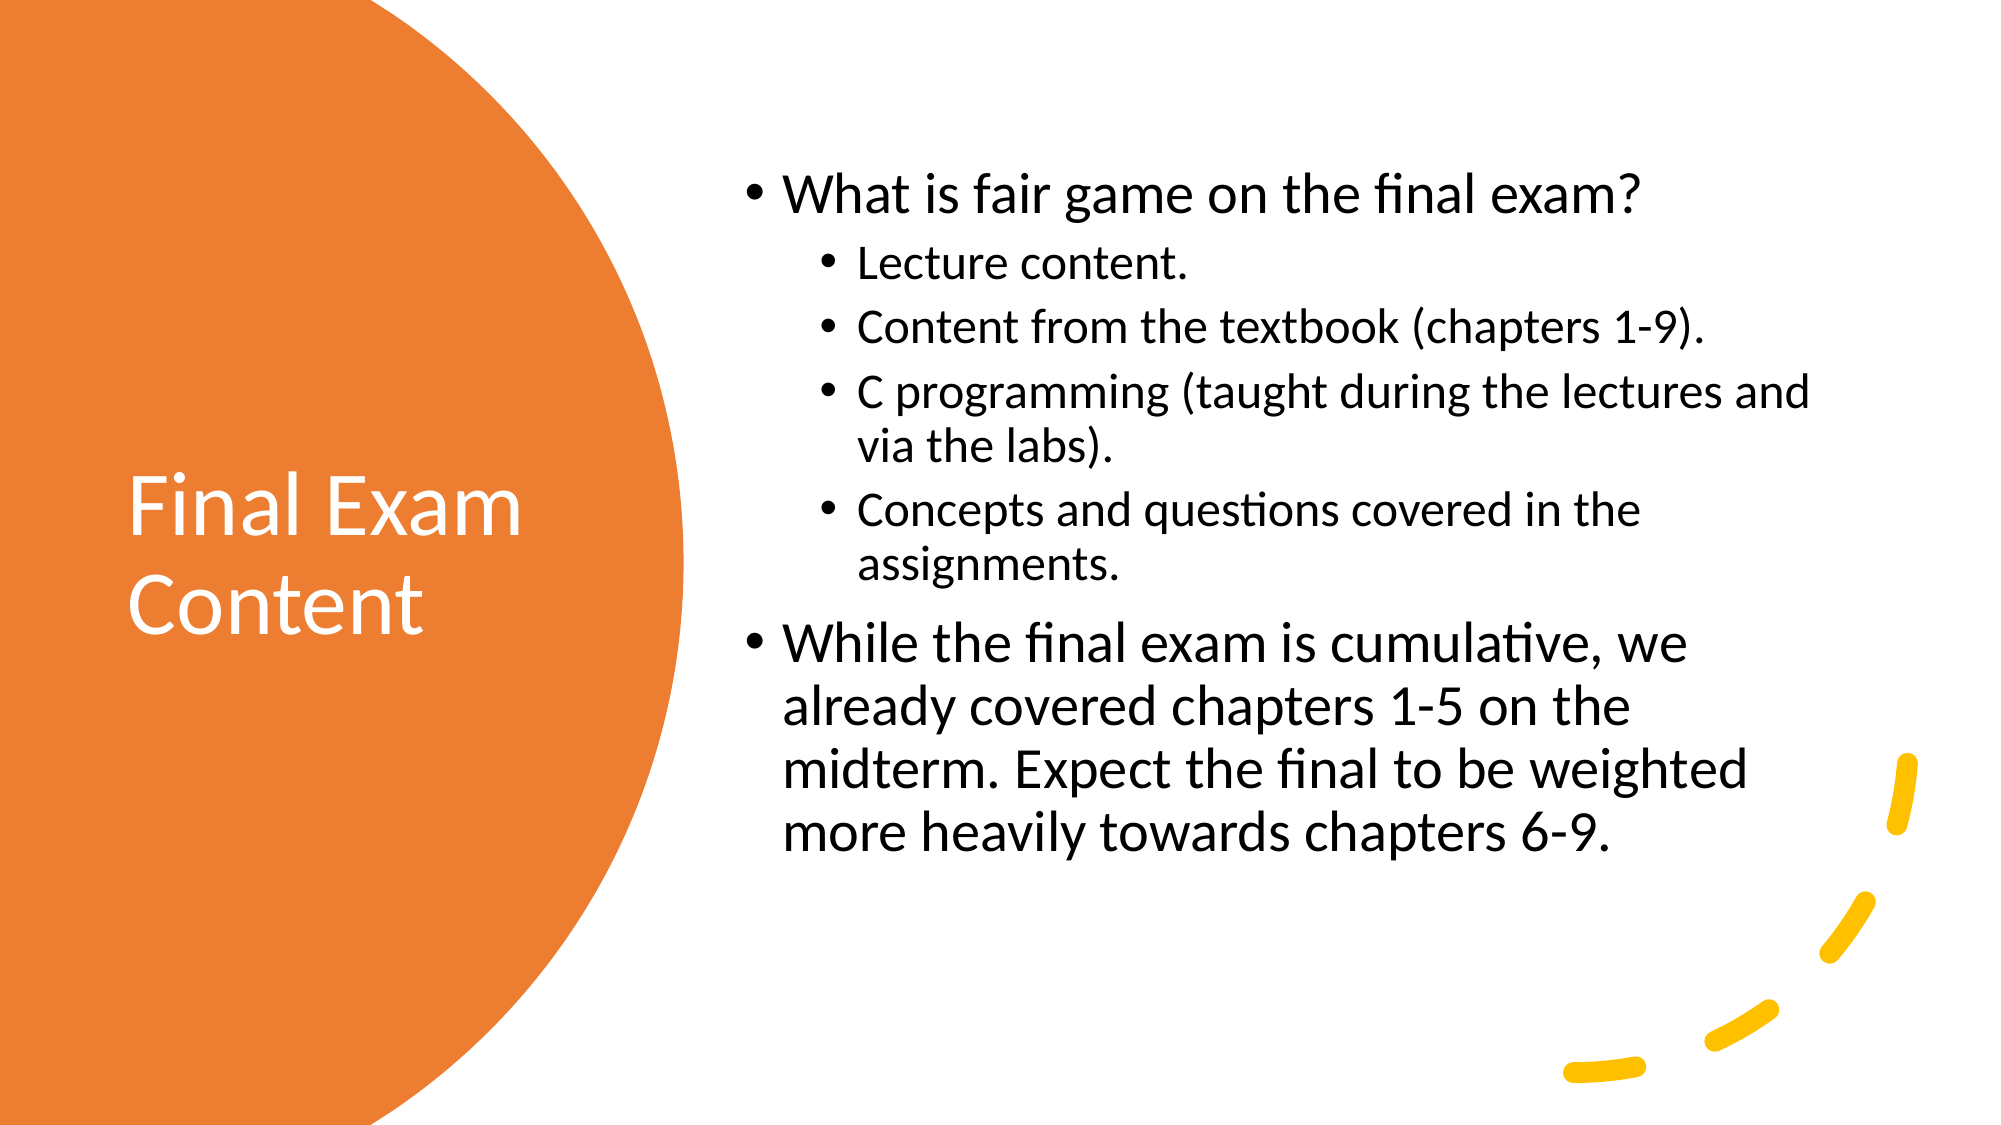

What is fair game on the final exam?
Lecture content.
Content from the textbook (chapters 1-9).
C programming (taught during the lectures and via the labs).
Concepts and questions covered in the assignments.
While the final exam is cumulative, we already covered chapters 1-5 on the midterm. Expect the final to be weighted more heavily towards chapters 6-9.

# Final Exam Content